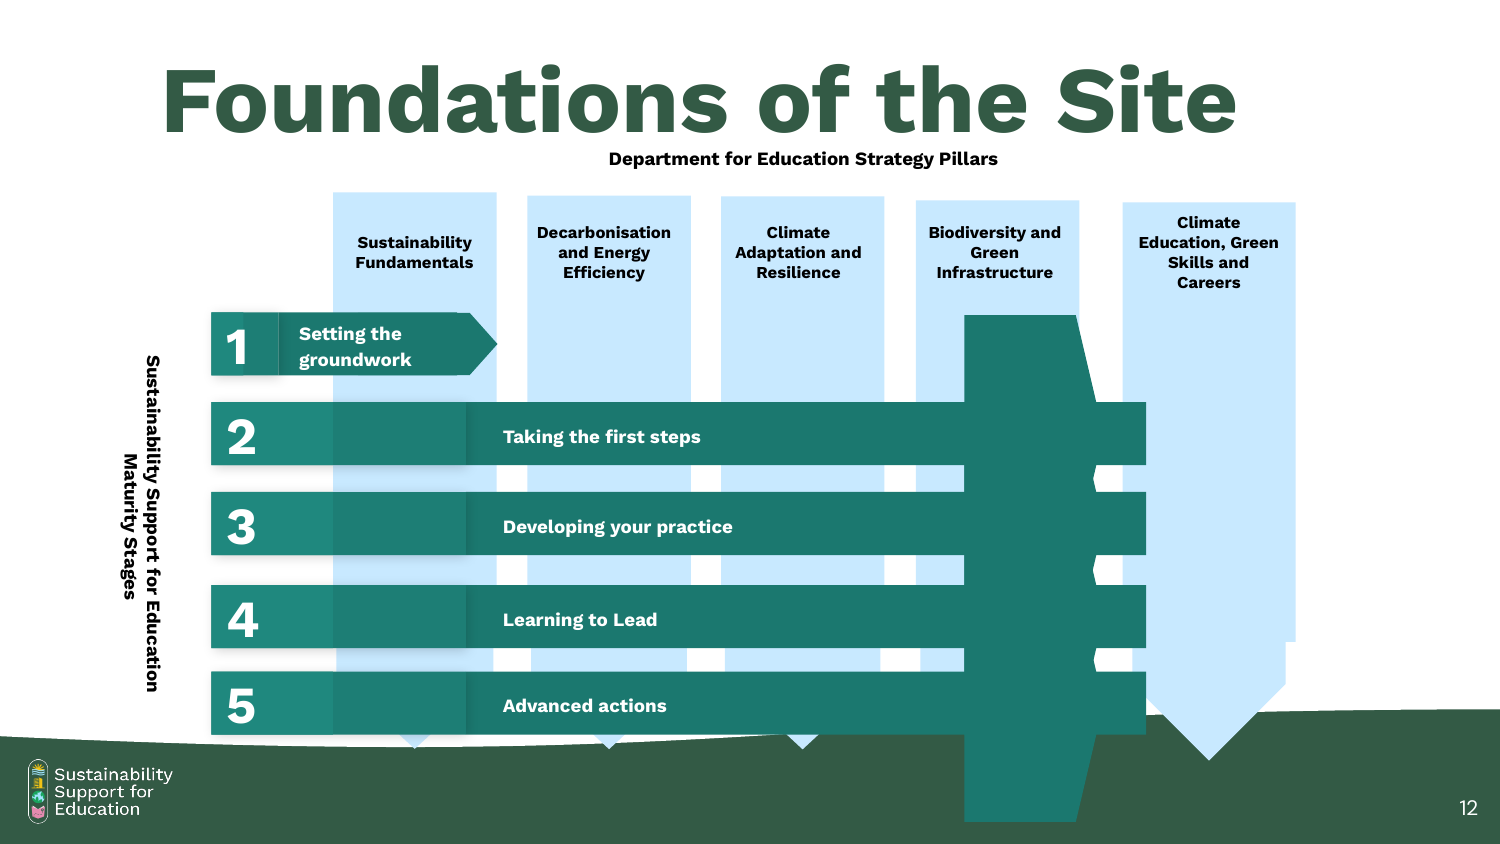

# Foundations of the Site
Department for Education Strategy Pillars
Sustainability Fundamentals
Decarbonisation and Energy Efficiency
Climate Adaptation and Resilience
Biodiversity and Green Infrastructure
Climate Education, Green Skills and Careers

1
Setting the groundwork

2
Taking the first steps

3
Developing your practice
Sustainability Support for Education
Maturity Stages

4
Learning to Lead

5
Advanced actions